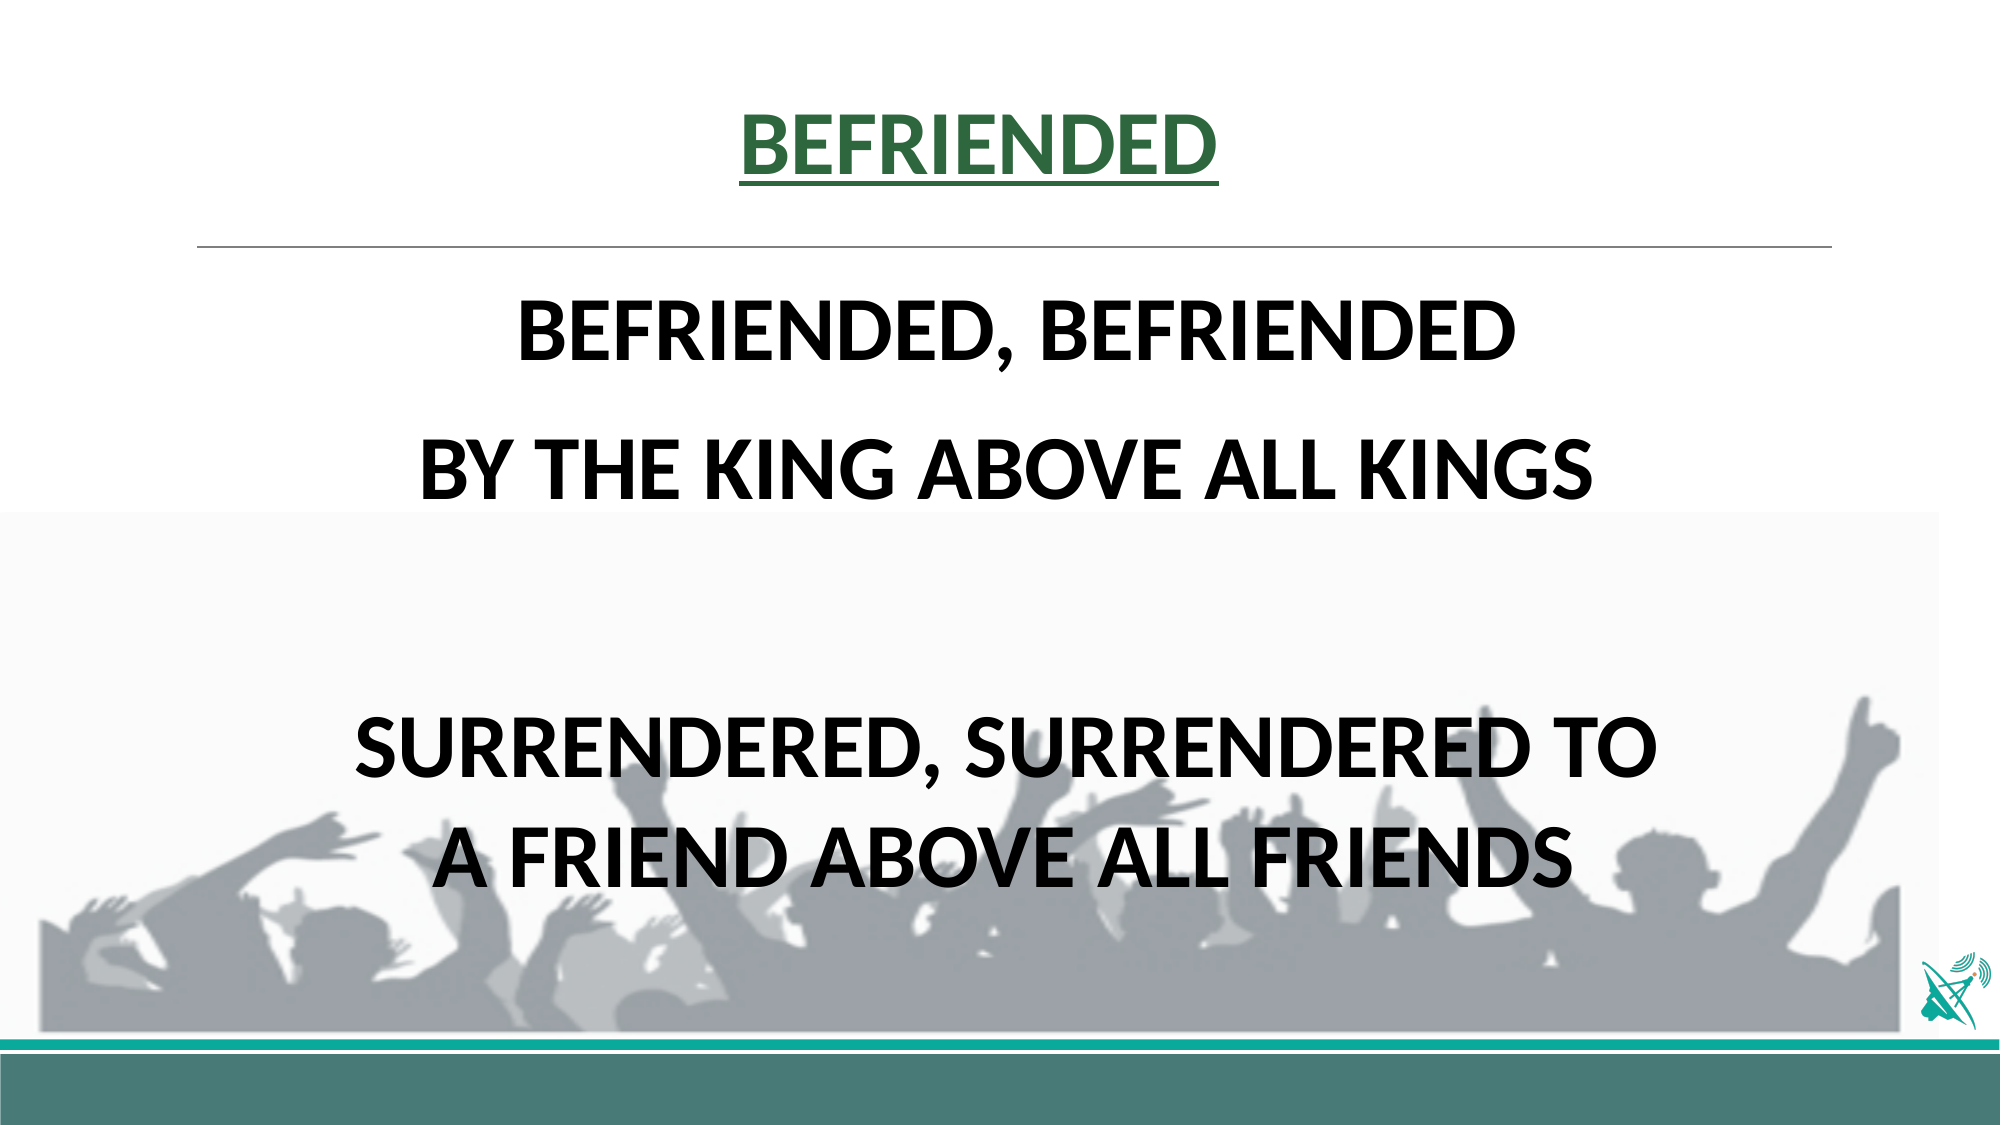

# BEFRIENDED
  BEFRIENDED, BEFRIENDED
BY THE KING ABOVE ALL KINGS

SURRENDERED, SURRENDERED TO A FRIEND ABOVE ALL FRIENDS